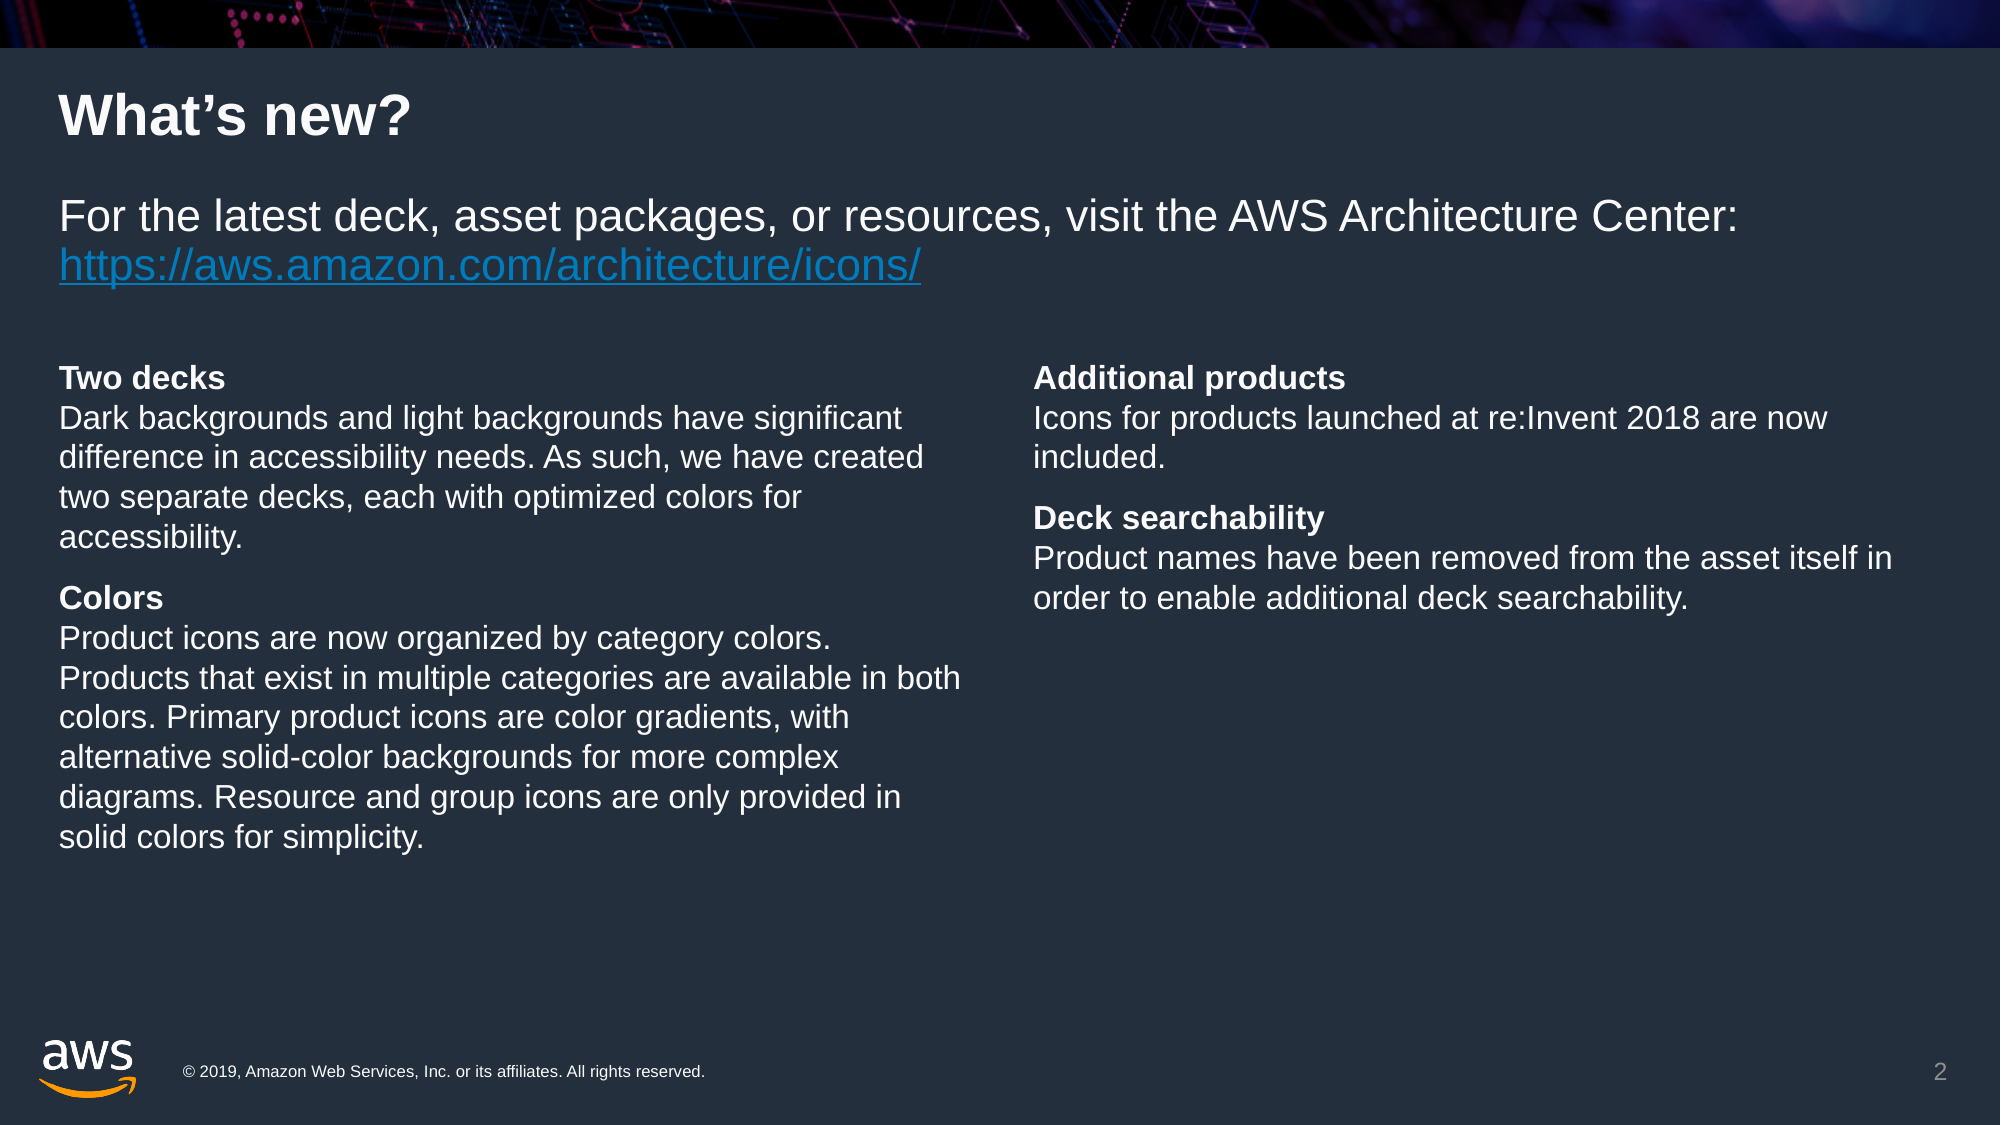

# What’s new?
For the latest deck, asset packages, or resources, visit the AWS Architecture Center: https://aws.amazon.com/architecture/icons/
Two decks
Dark backgrounds and light backgrounds have significant difference in accessibility needs. As such, we have created two separate decks, each with optimized colors for accessibility.
Colors
Product icons are now organized by category colors. Products that exist in multiple categories are available in both colors. Primary product icons are color gradients, with alternative solid-color backgrounds for more complex diagrams. Resource and group icons are only provided in solid colors for simplicity.

Additional products
Icons for products launched at re:Invent 2018 are now included.
Deck searchability
Product names have been removed from the asset itself in order to enable additional deck searchability.
2